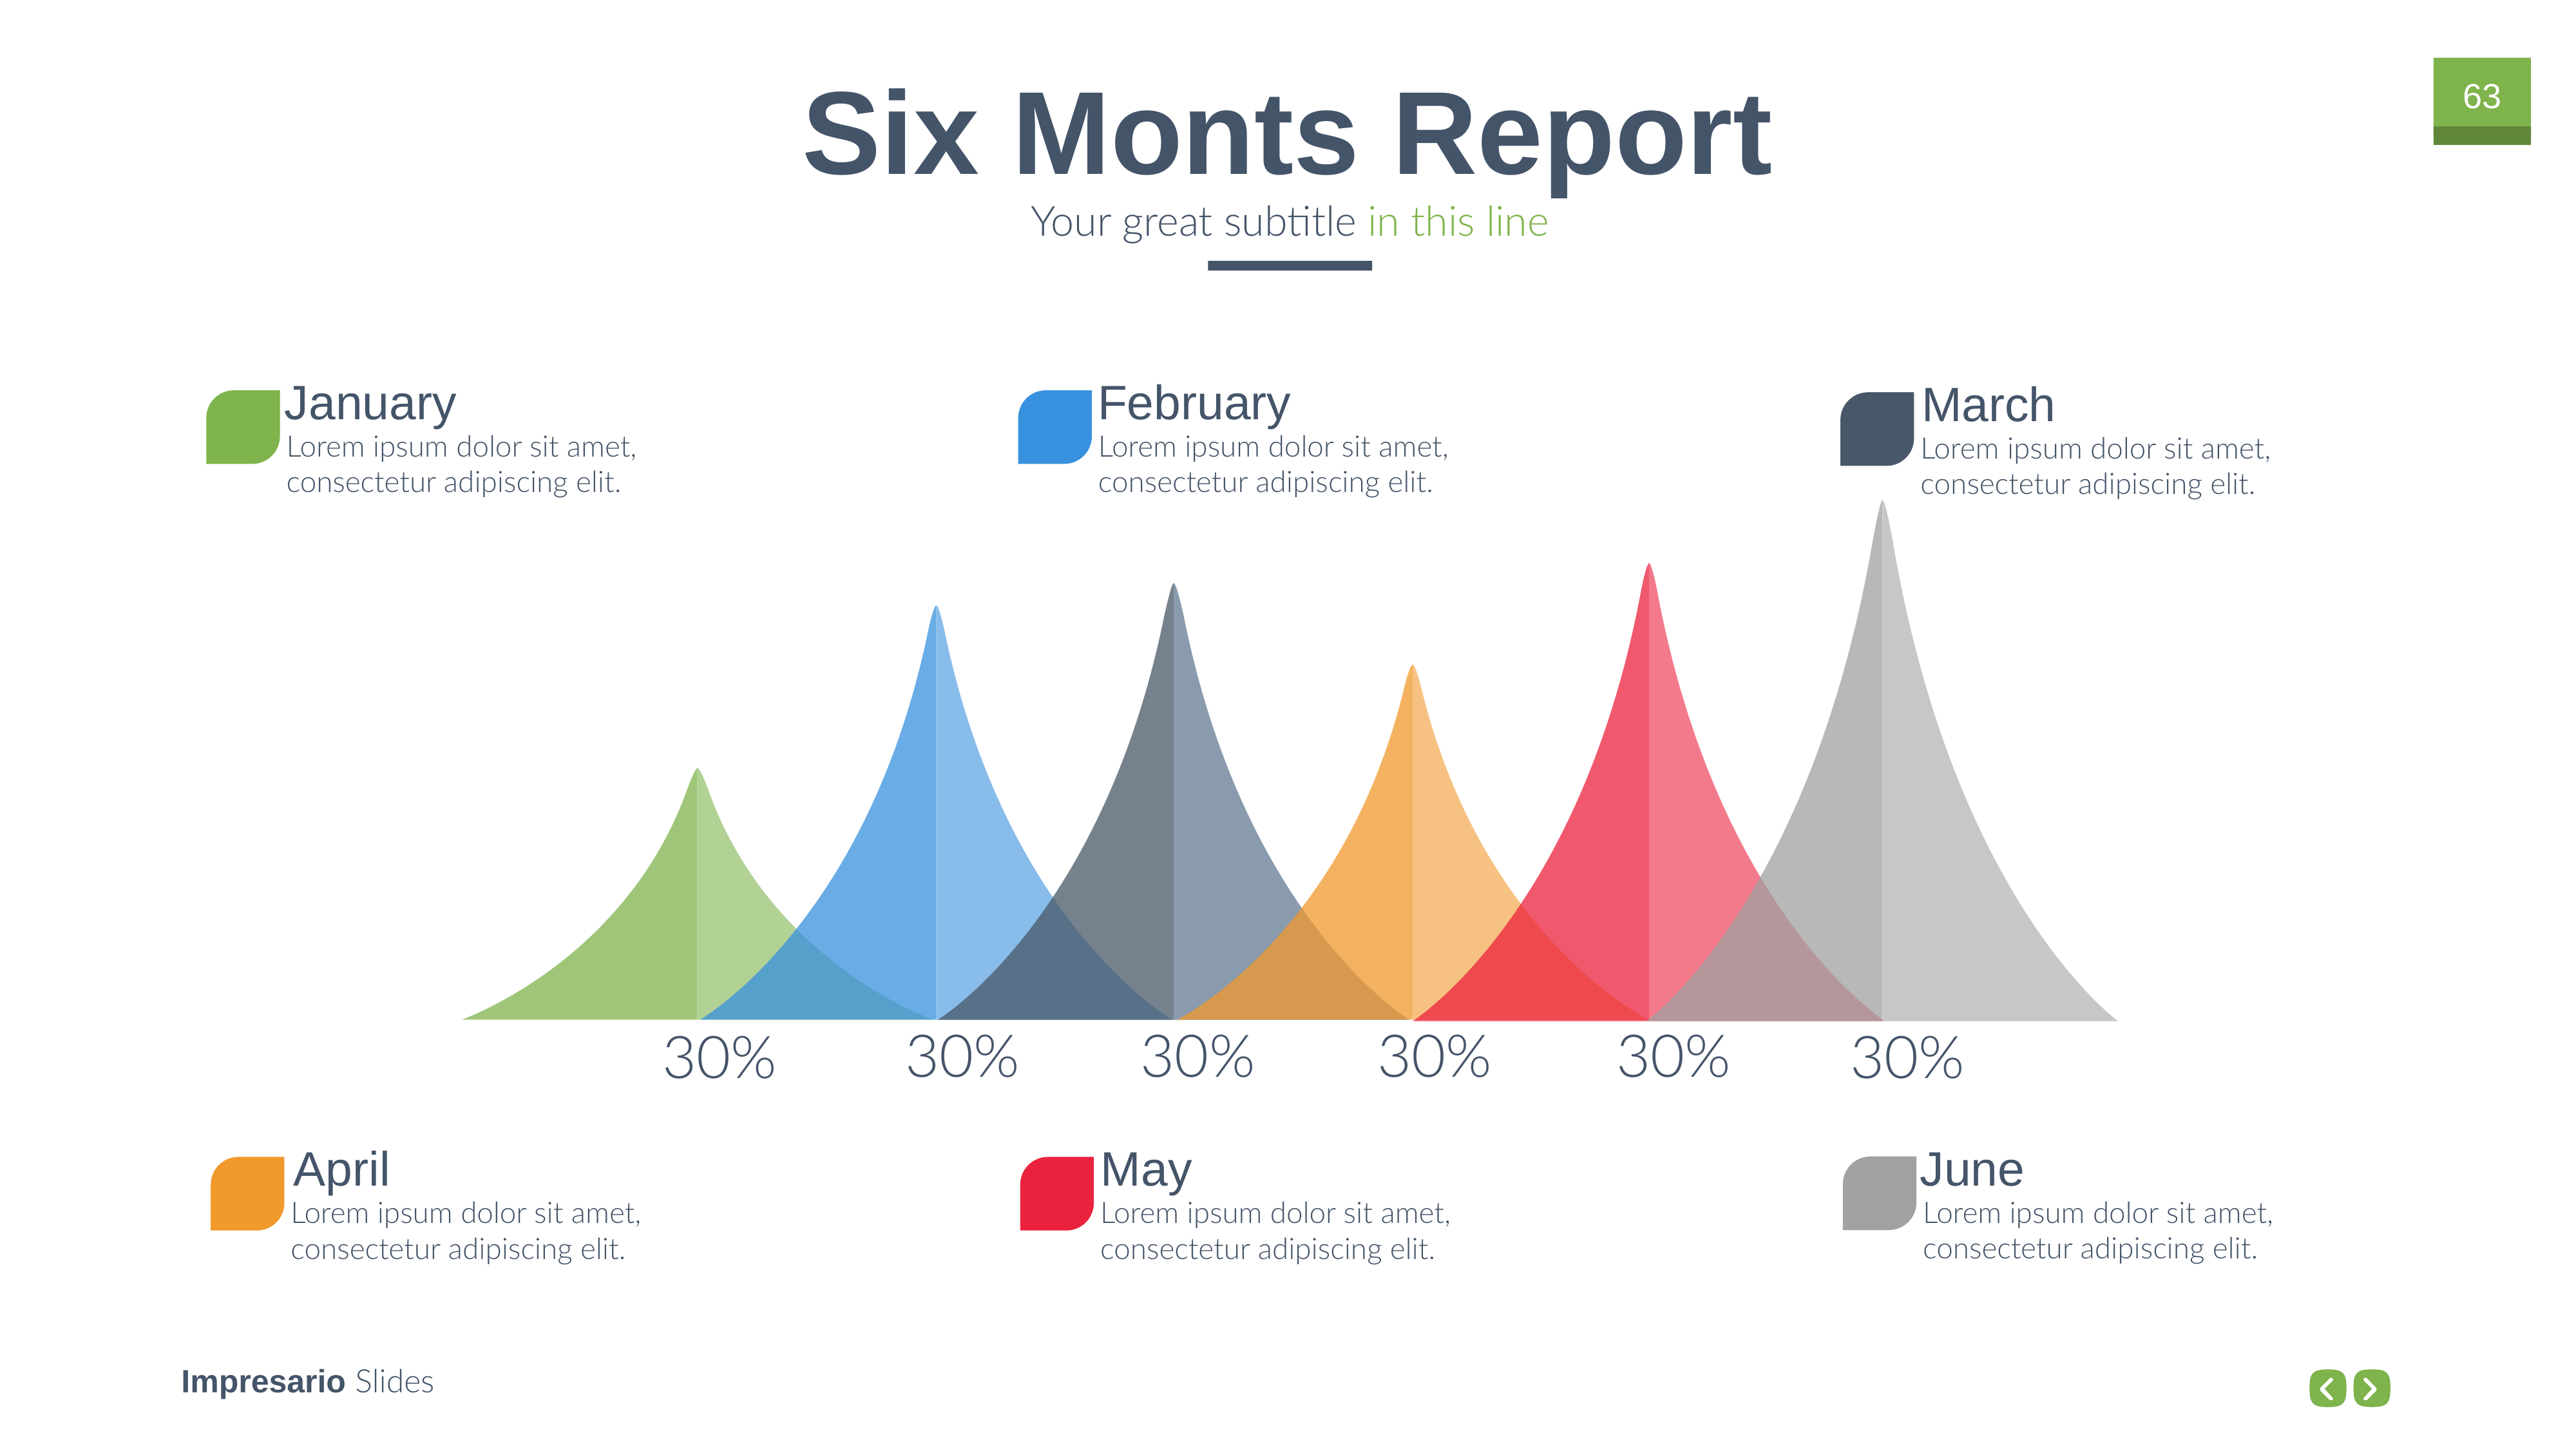

Six Monts Report
Your great subtitle in this line

January

Lorem ipsum dolor sit amet, consectetur adipiscing elit.
February

Lorem ipsum dolor sit amet, consectetur adipiscing elit.
March

Lorem ipsum dolor sit amet, consectetur adipiscing elit.

30%
30%
30%
30%
30%
30%
June

Lorem ipsum dolor sit amet, consectetur adipiscing elit.
April

Lorem ipsum dolor sit amet, consectetur adipiscing elit.
May

Lorem ipsum dolor sit amet, consectetur adipiscing elit.